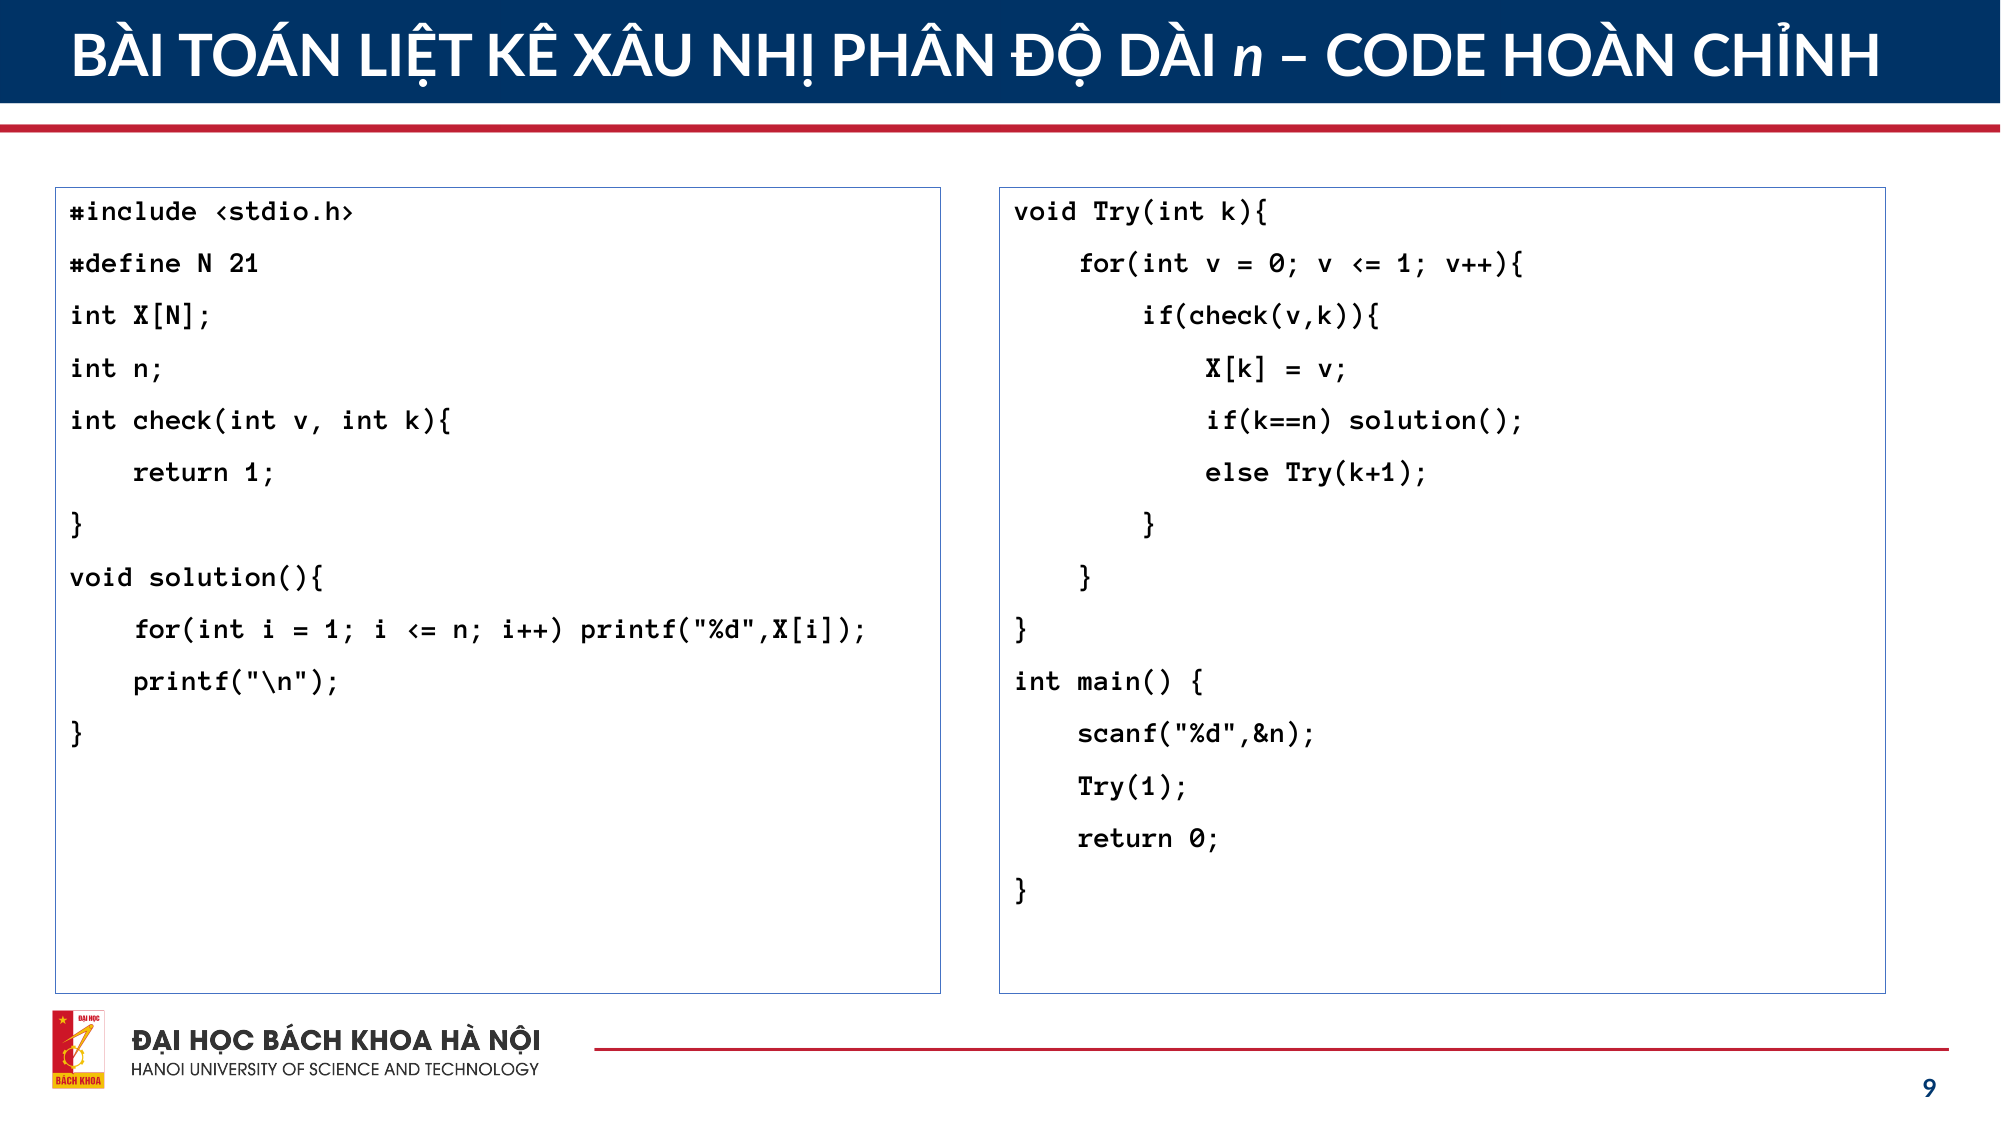

# BÀI TOÁN LIỆT KÊ XÂU NHỊ PHÂN ĐỘ DÀI n – CODE HOÀN CHỈNH
void Try(int k){
    for(int v = 0; v <= 1; v++){
        if(check(v,k)){
            X[k] = v;
            if(k==n) solution();
            else Try(k+1);
        }
    }
}
int main() {
    scanf("%d",&n);
    Try(1);
    return 0;
}
#include <stdio.h>
#define N 21
int X[N];
int n;
int check(int v, int k){
    return 1;
}
void solution(){
    for(int i = 1; i <= n; i++) printf("%d",X[i]);
    printf("\n");
}
9